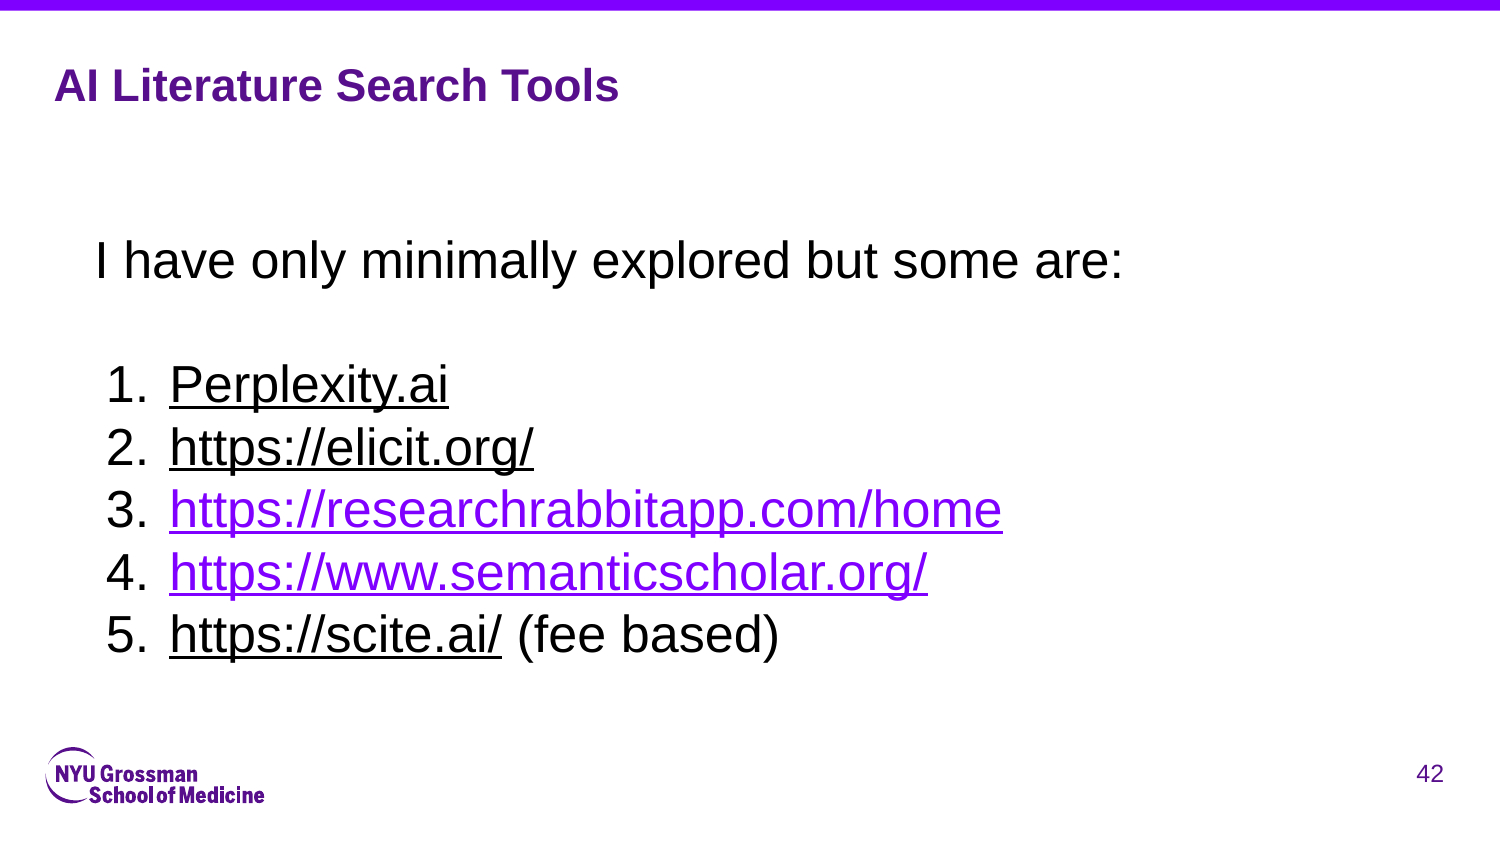

# AI Literature Search Tools
I have only minimally explored but some are:

Perplexity.ai
https://elicit.org/
https://researchrabbitapp.com/home
https://www.semanticscholar.org/
https://scite.ai/ (fee based)
42